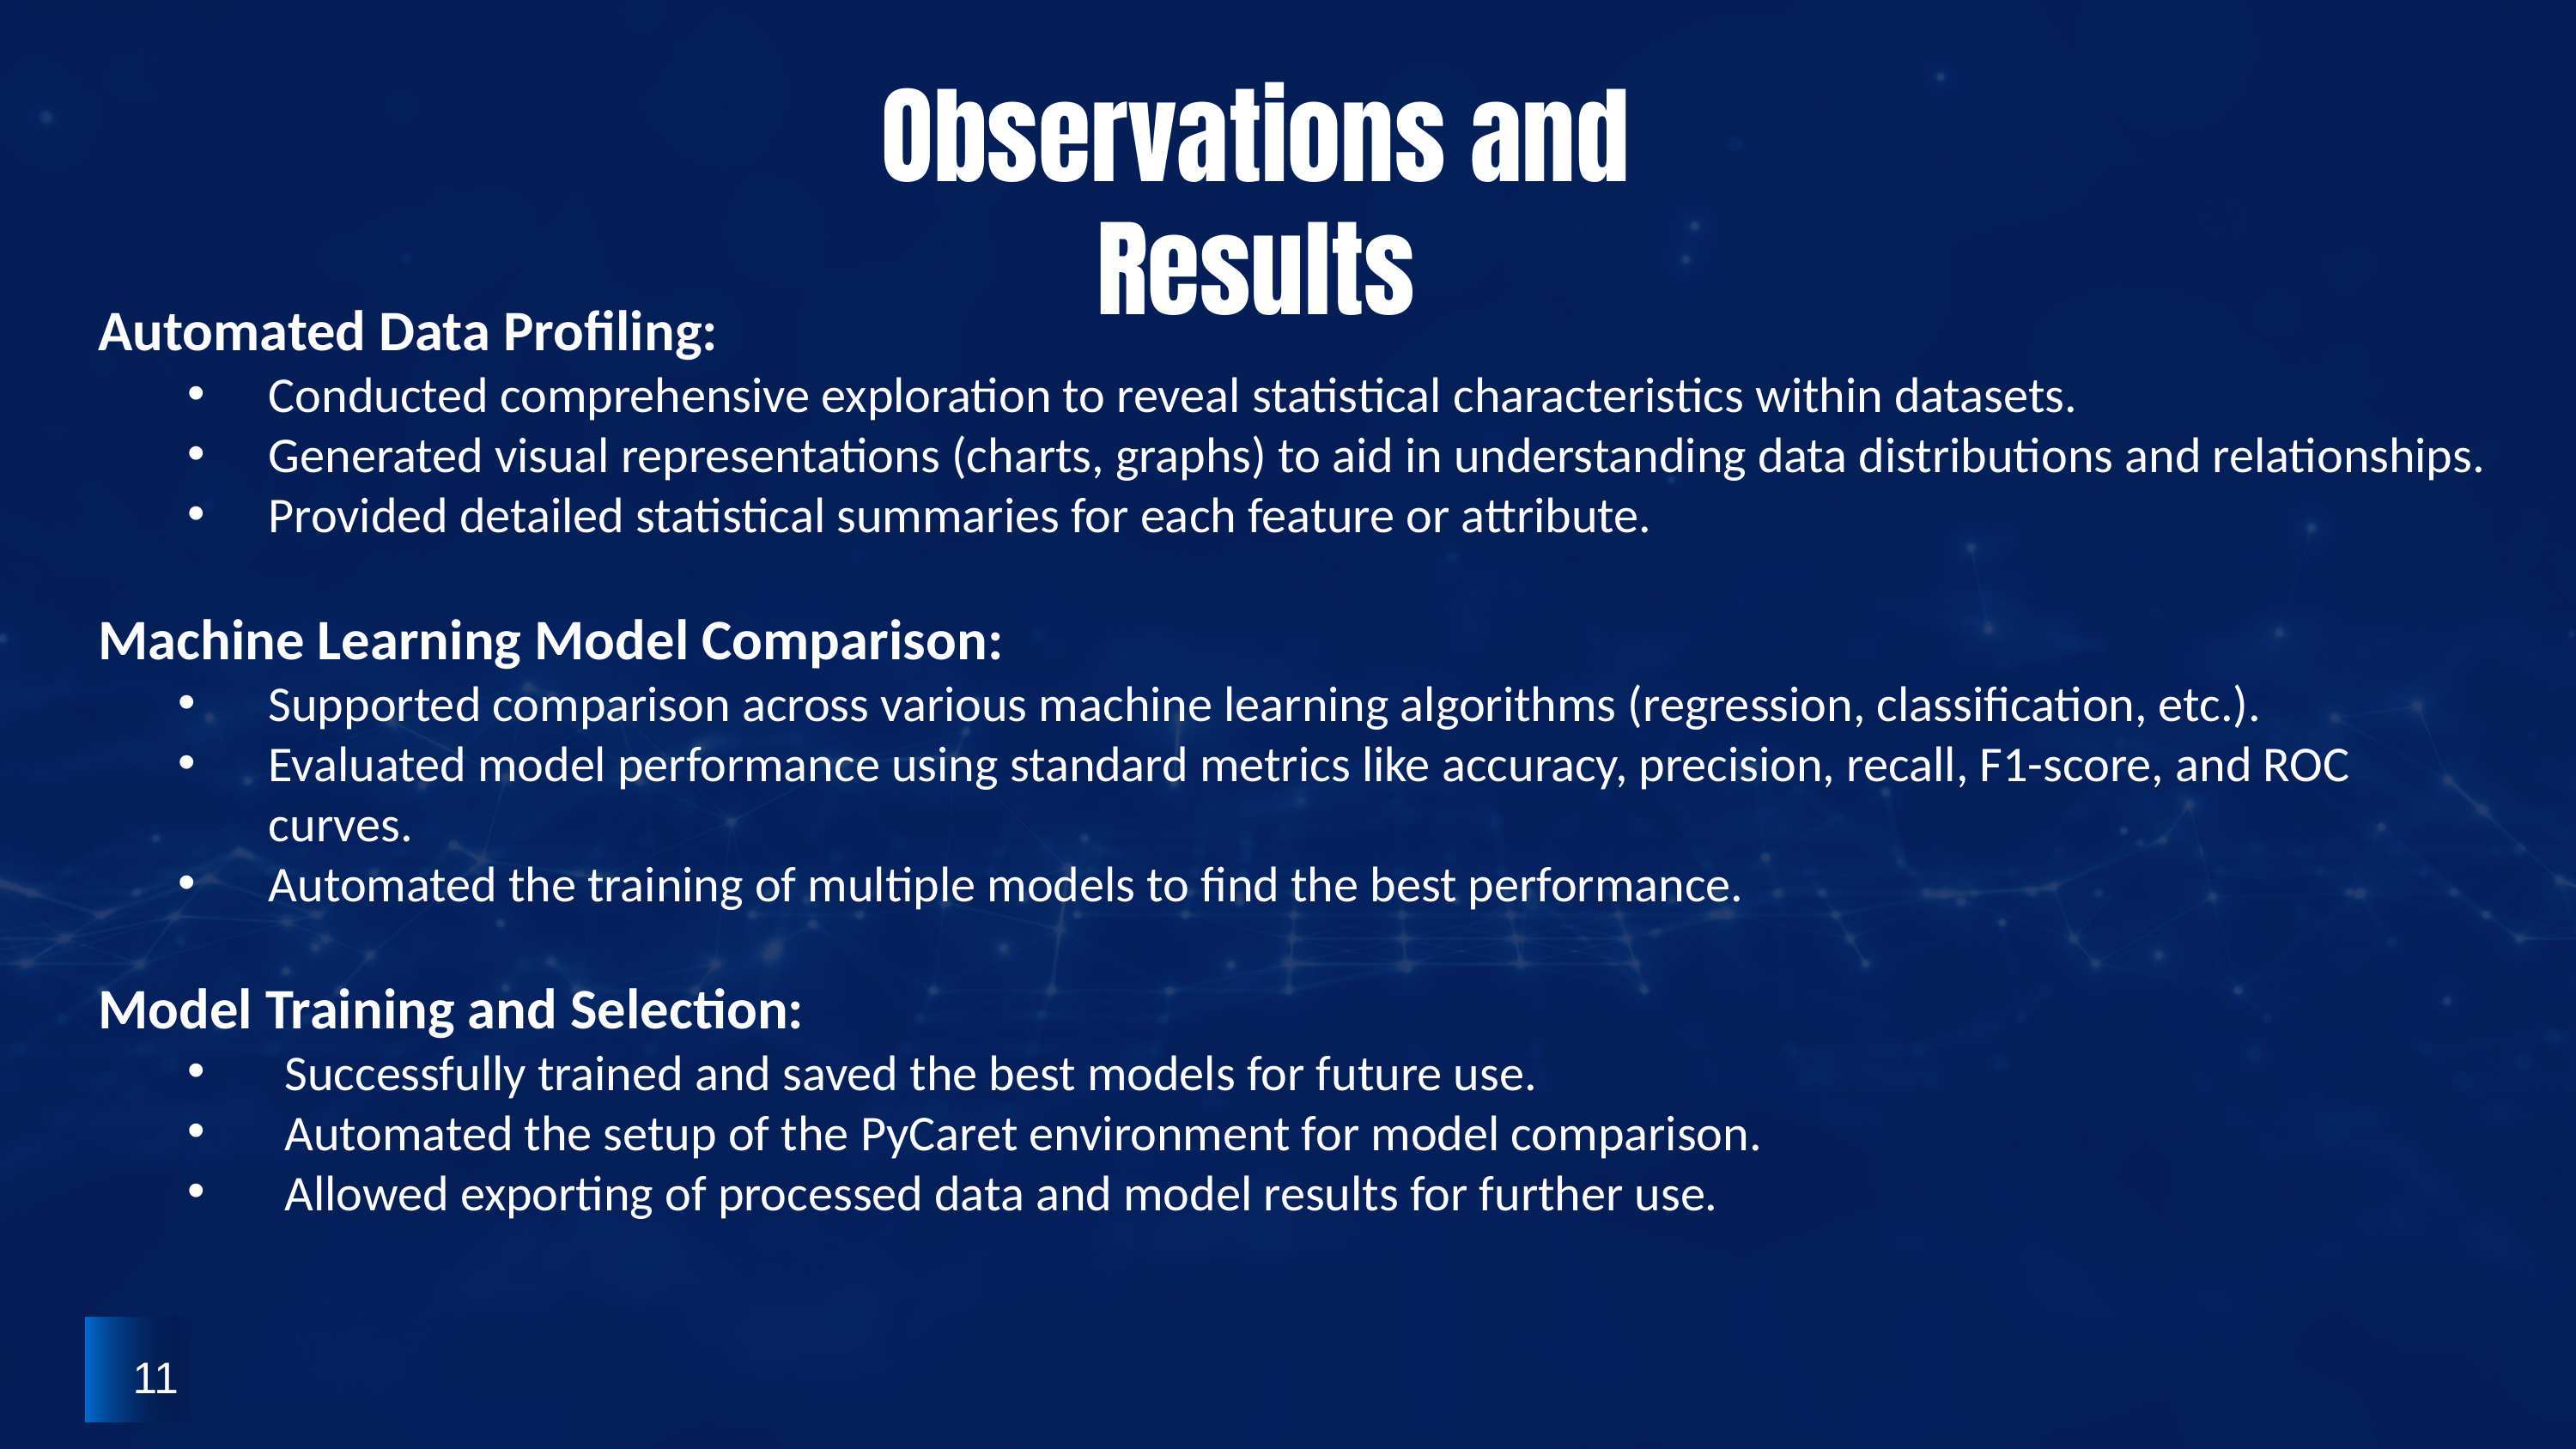

Observations and Results
Automated Data Profiling:
Conducted comprehensive exploration to reveal statistical characteristics within datasets.
Generated visual representations (charts, graphs) to aid in understanding data distributions and relationships.
Provided detailed statistical summaries for each feature or attribute.

Machine Learning Model Comparison:
Supported comparison across various machine learning algorithms (regression, classification, etc.).
Evaluated model performance using standard metrics like accuracy, precision, recall, F1-score, and ROC curves.
Automated the training of multiple models to find the best performance.

Model Training and Selection:
Successfully trained and saved the best models for future use.
Automated the setup of the PyCaret environment for model comparison.
Allowed exporting of processed data and model results for further use.

11